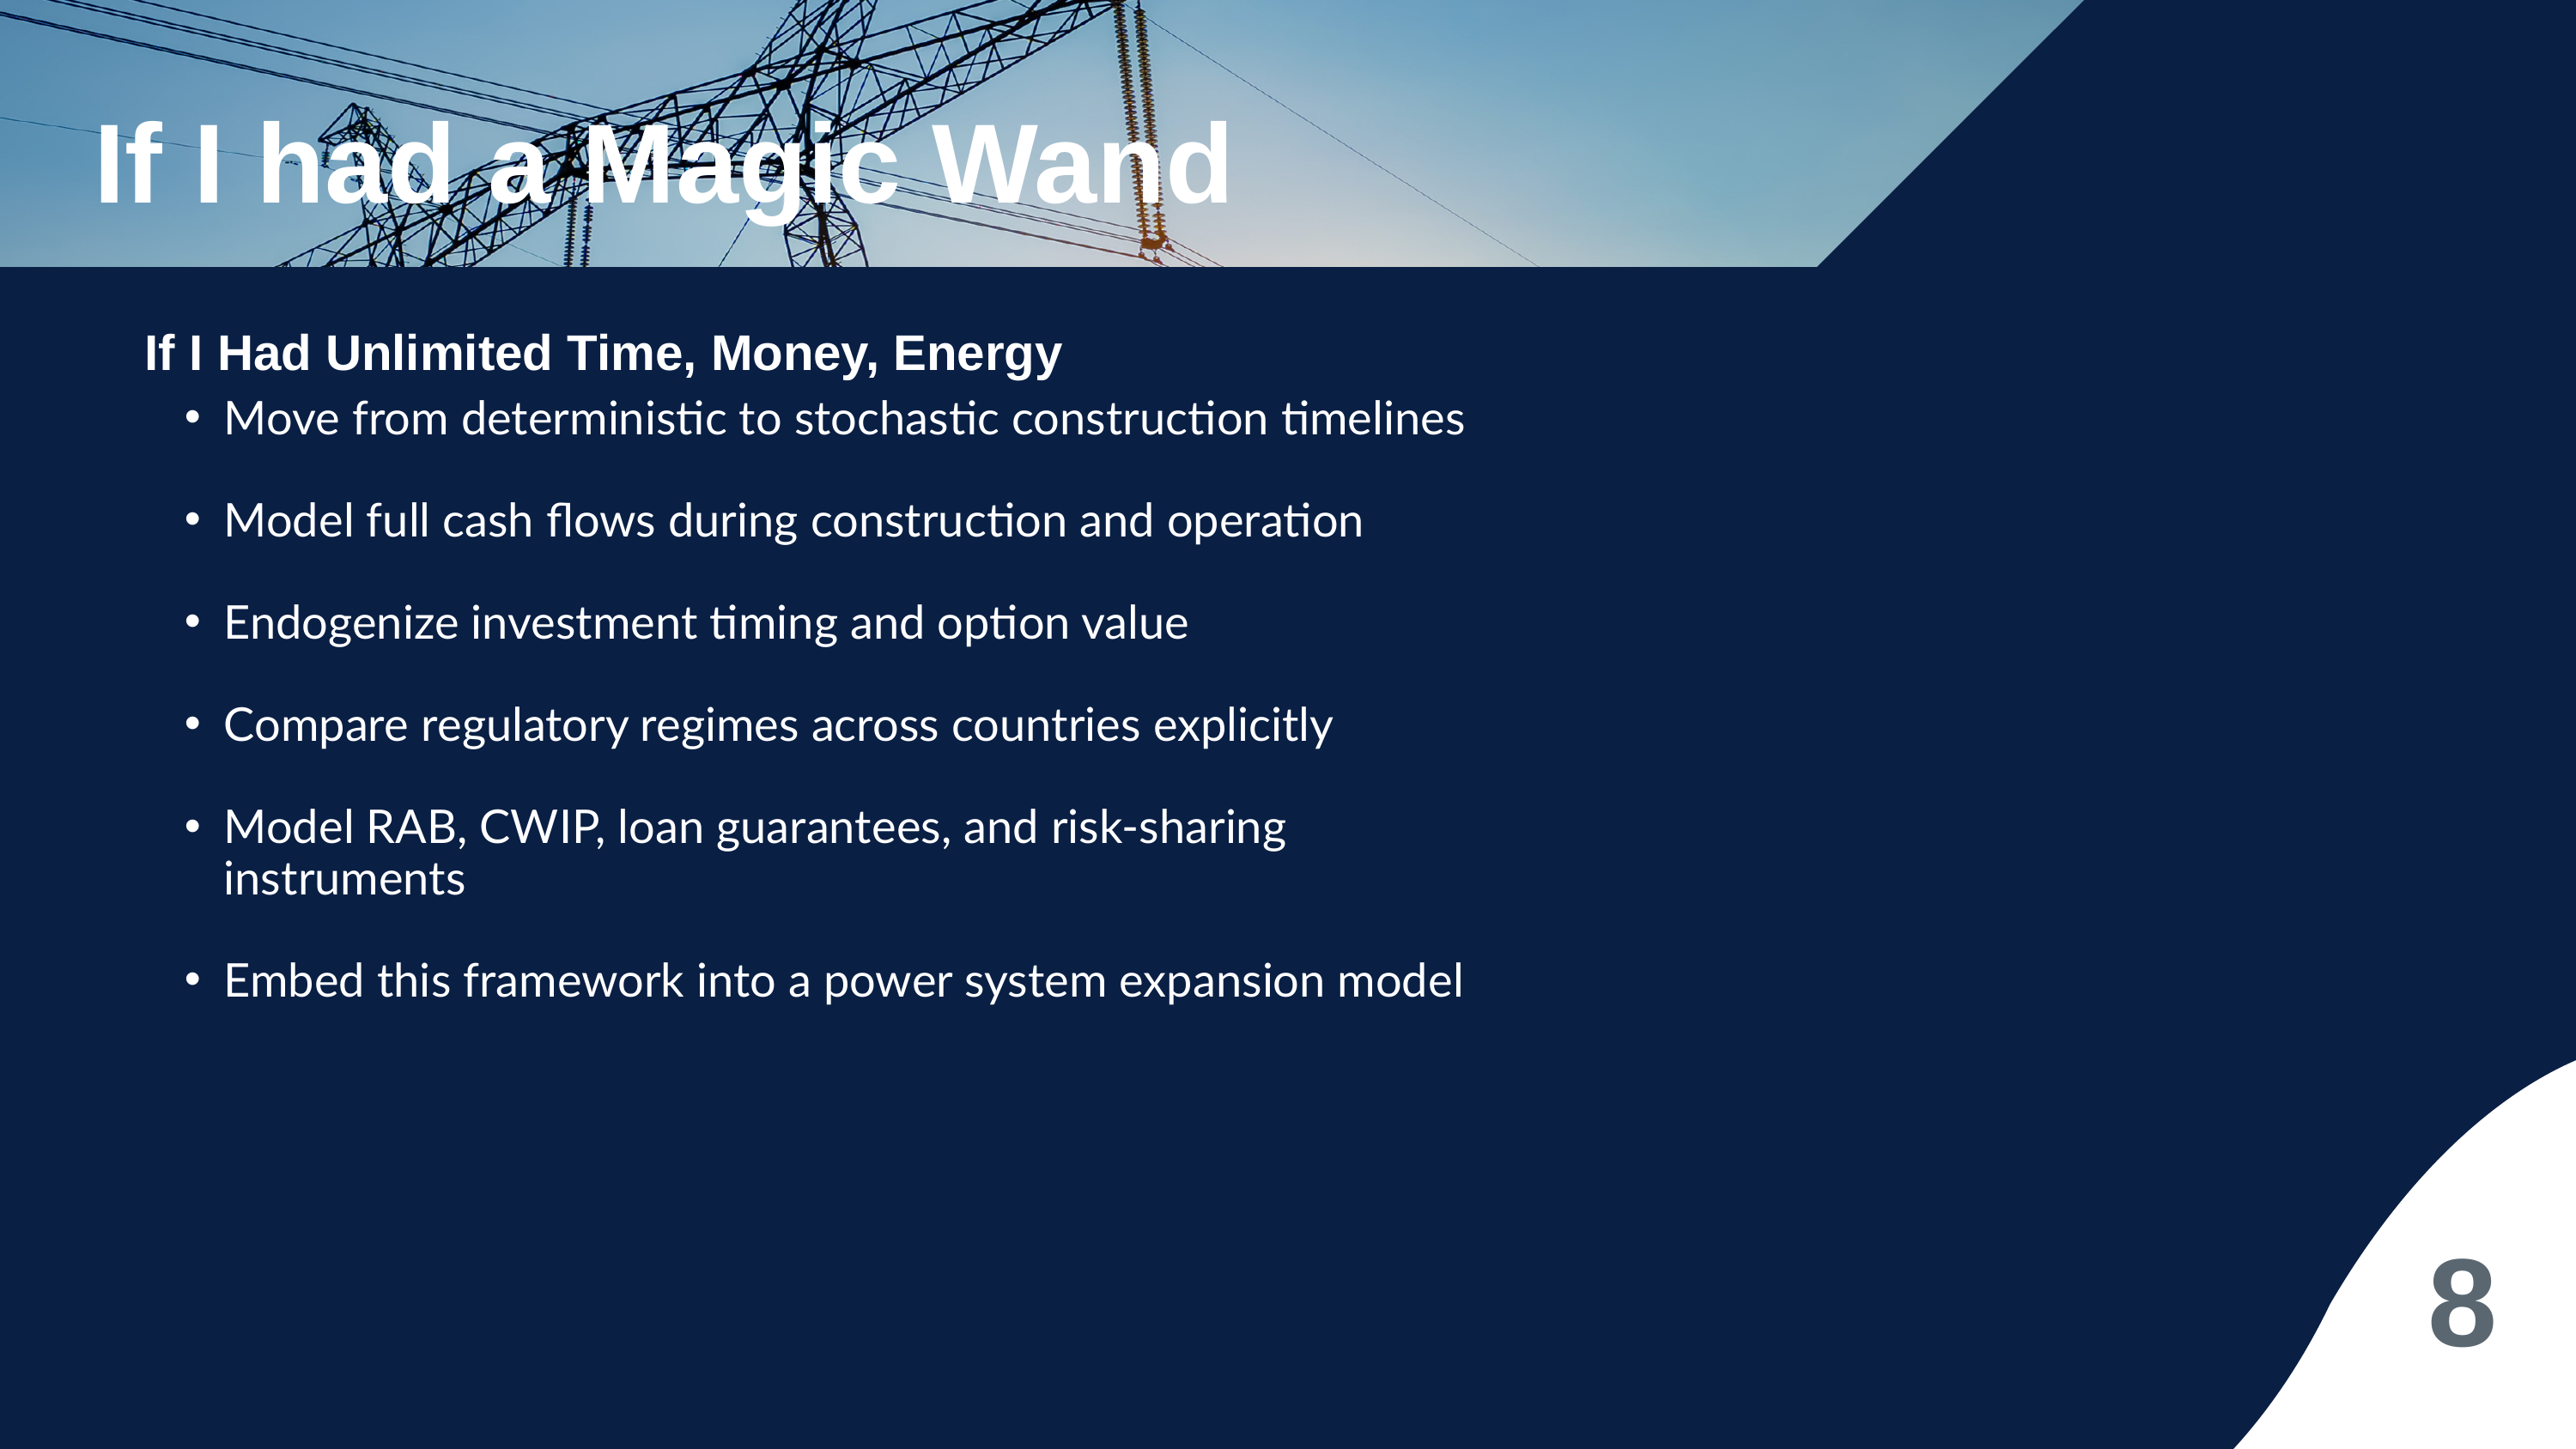

If I had a Magic Wand
If I Had Unlimited Time, Money, Energy
Move from deterministic to stochastic construction timelines

Model full cash flows during construction and operation

Endogenize investment timing and option value

Compare regulatory regimes across countries explicitly

Model RAB, CWIP, loan guarantees, and risk-sharing instruments

Embed this framework into a power system expansion model

8